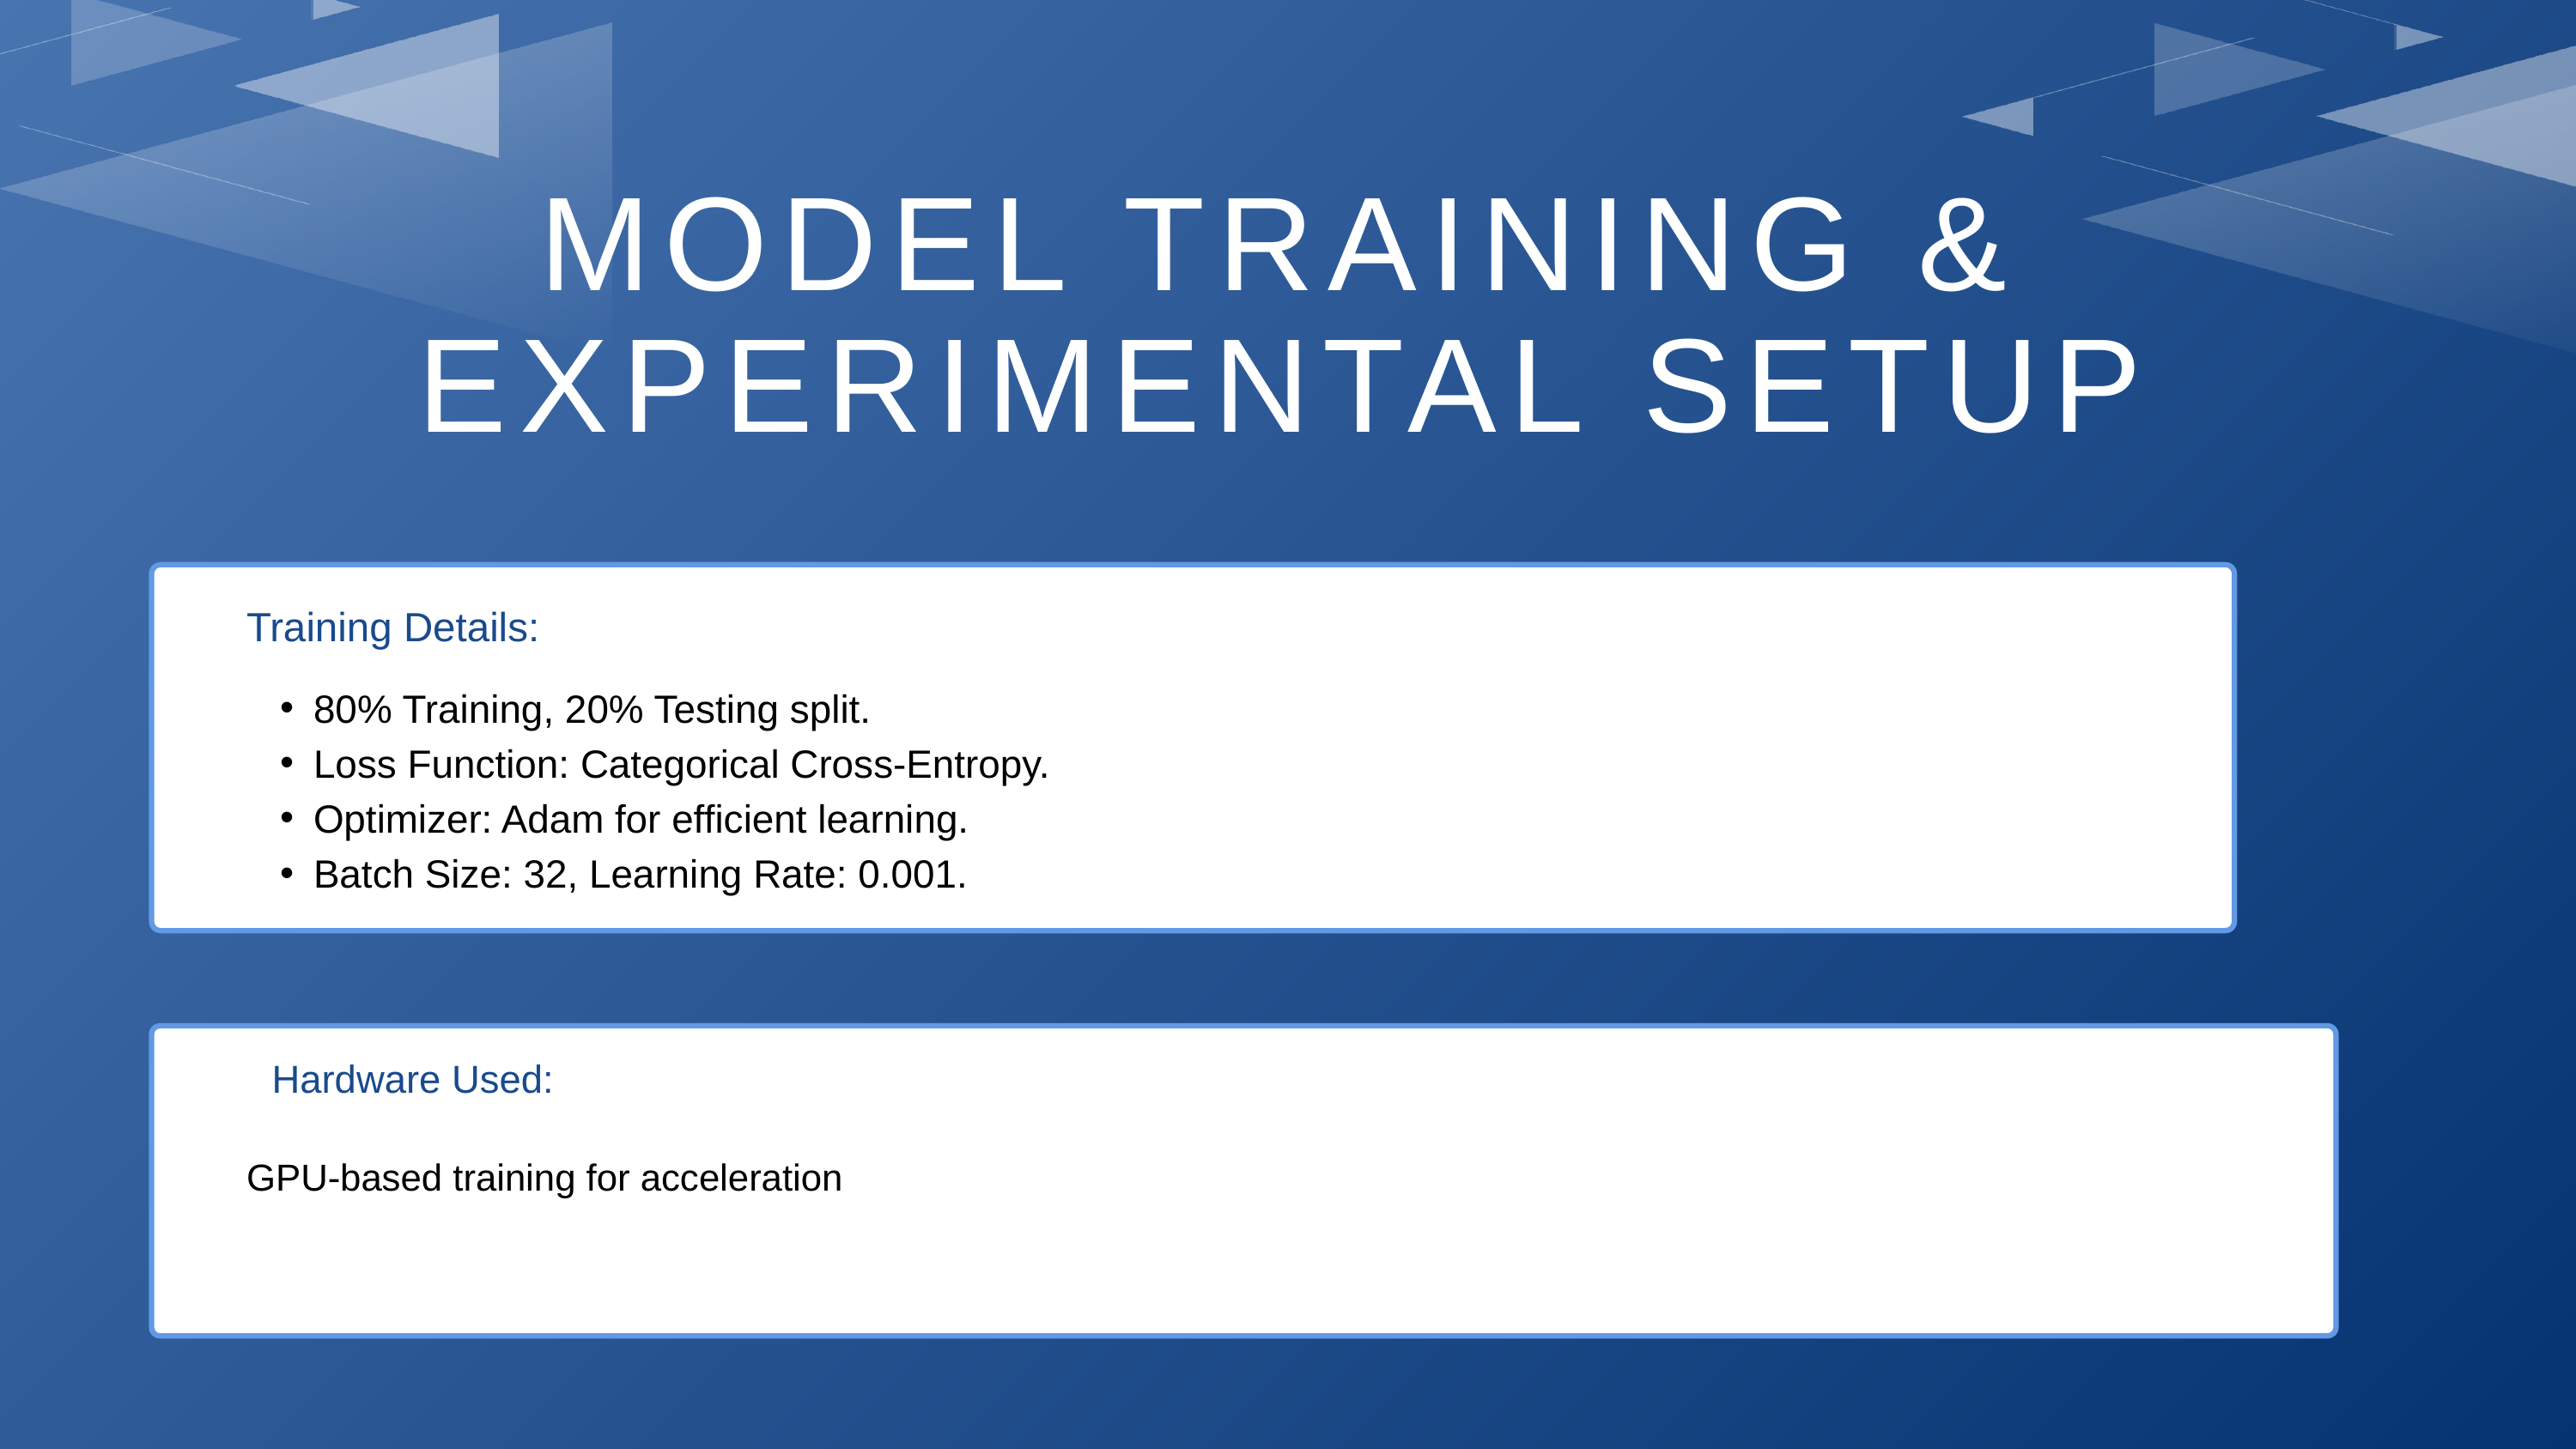

MODEL TRAINING & EXPERIMENTAL SETUP

Training Details:
80% Training, 20% Testing split.
Loss Function: Categorical Cross-Entropy.
Optimizer: Adam for efficient learning.
Batch Size: 32, Learning Rate: 0.001.

Grayscale conversion for consistency.
Resizing (128×128 pixels) to standardize inputs.
Data Augmentation (rotation, noise addition) to improve generalization.

Hardware Used:
GPU-based training for acceleration